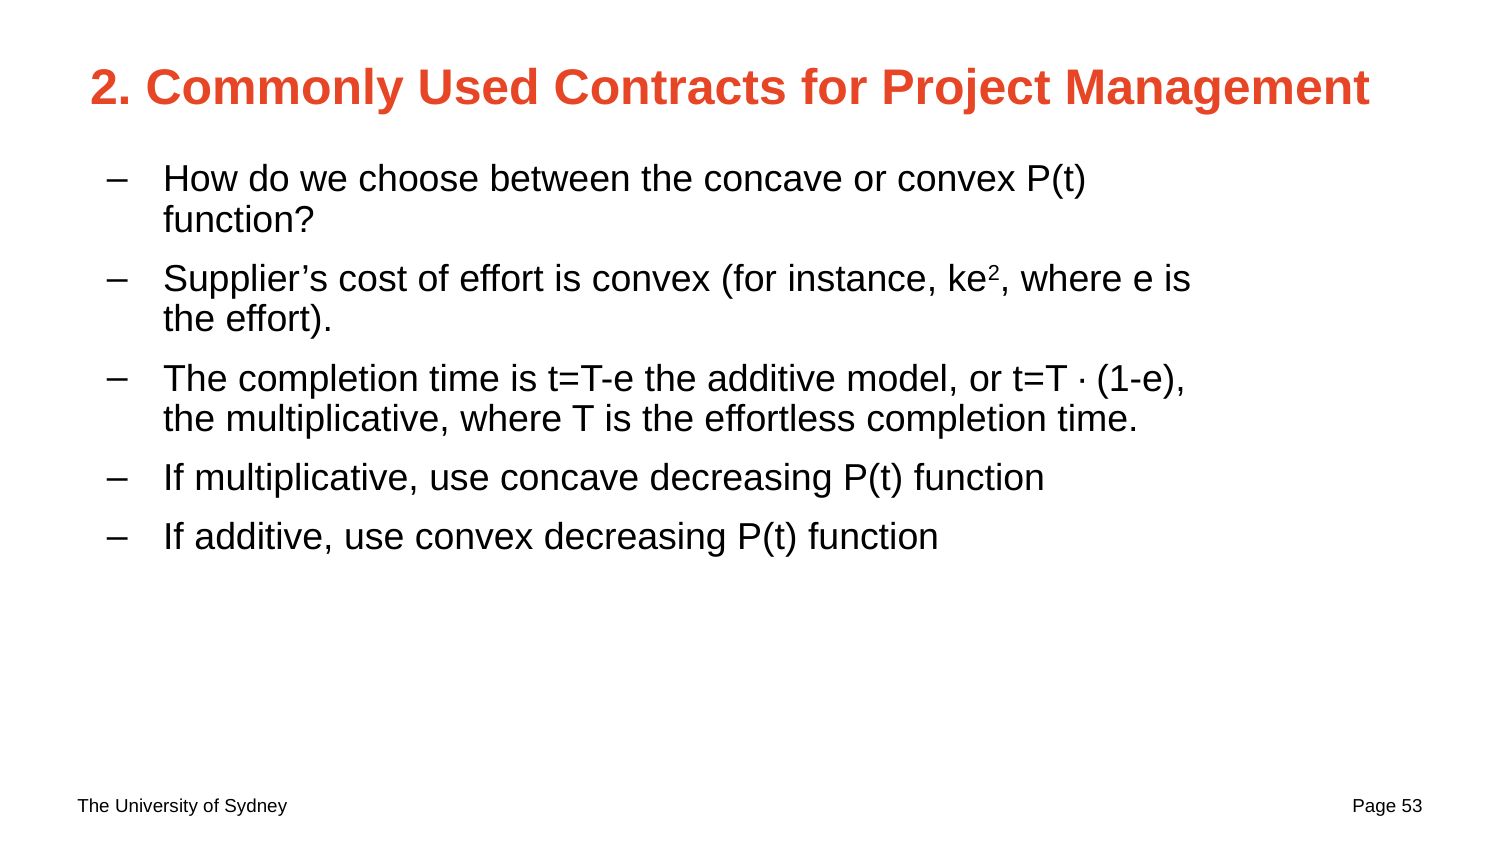

# 2. Commonly Used Contracts for Project Management
How do we choose between the concave or convex P(t) function?
Supplier’s cost of effort is convex (for instance, ke2, where e is the effort).
The completion time is t=T-e the additive model, or t=T ∙ (1-e), the multiplicative, where T is the effortless completion time.
If multiplicative, use concave decreasing P(t) function
If additive, use convex decreasing P(t) function